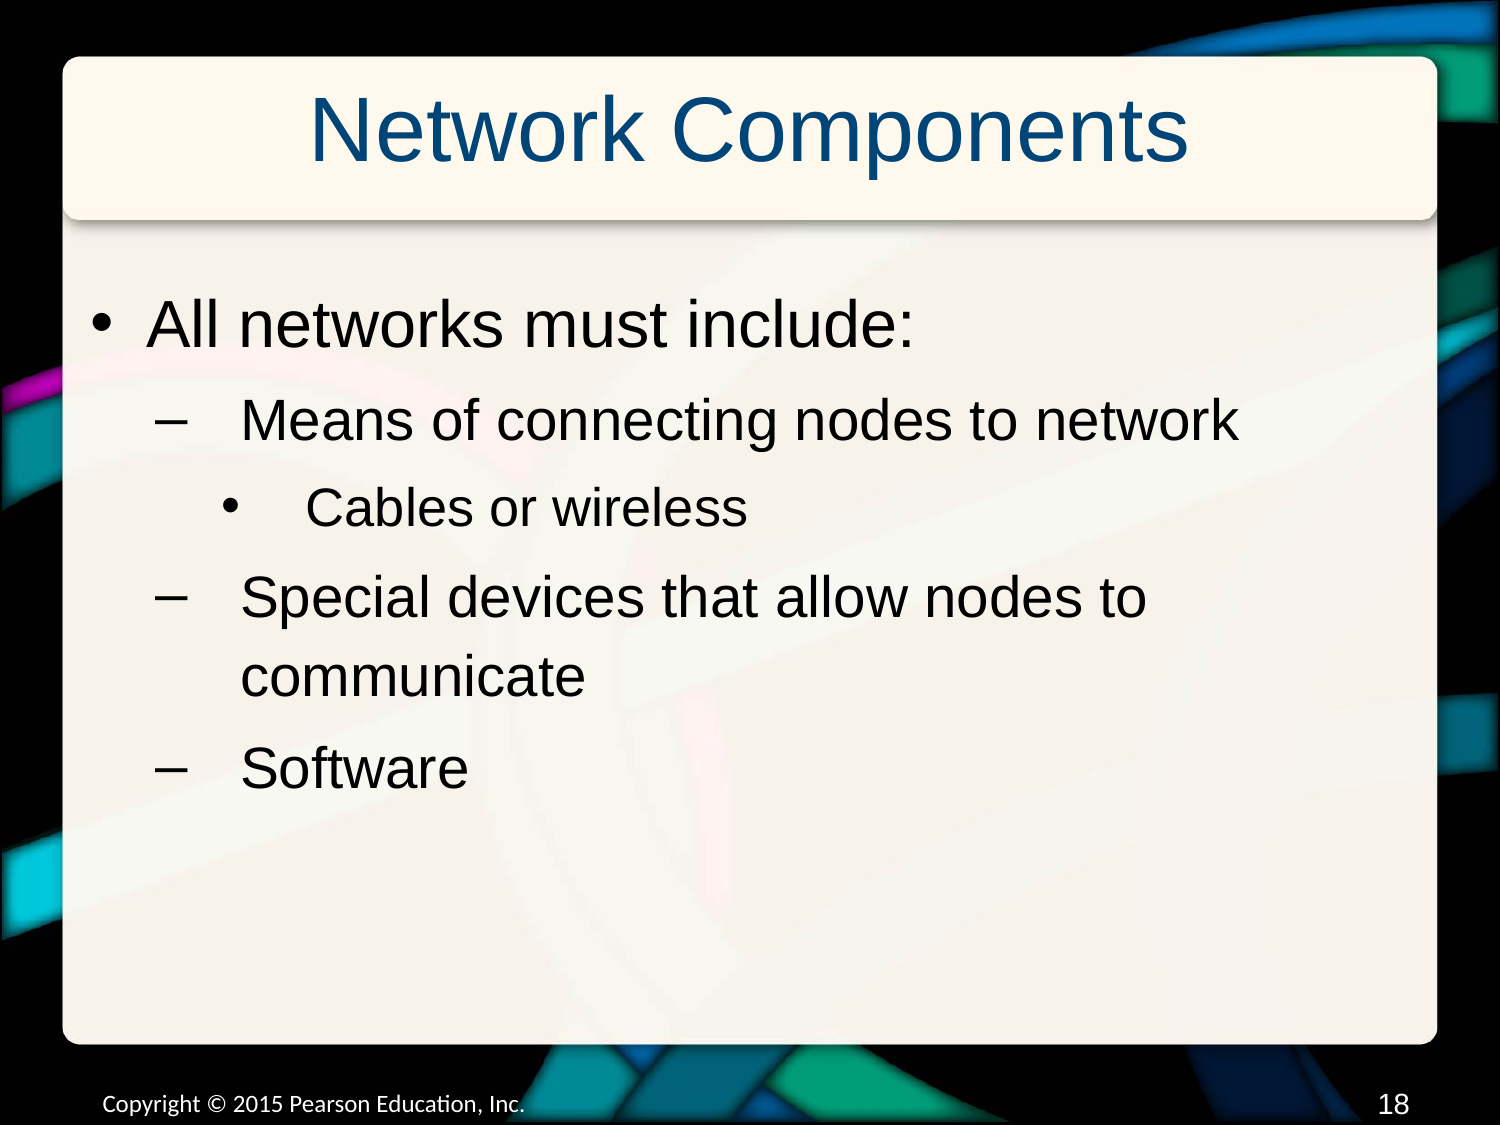

# Network Components
All networks must include:
Means of connecting nodes to network
Cables or wireless
Special devices that allow nodes to communicate
Software
Copyright © 2015 Pearson Education, Inc.
18